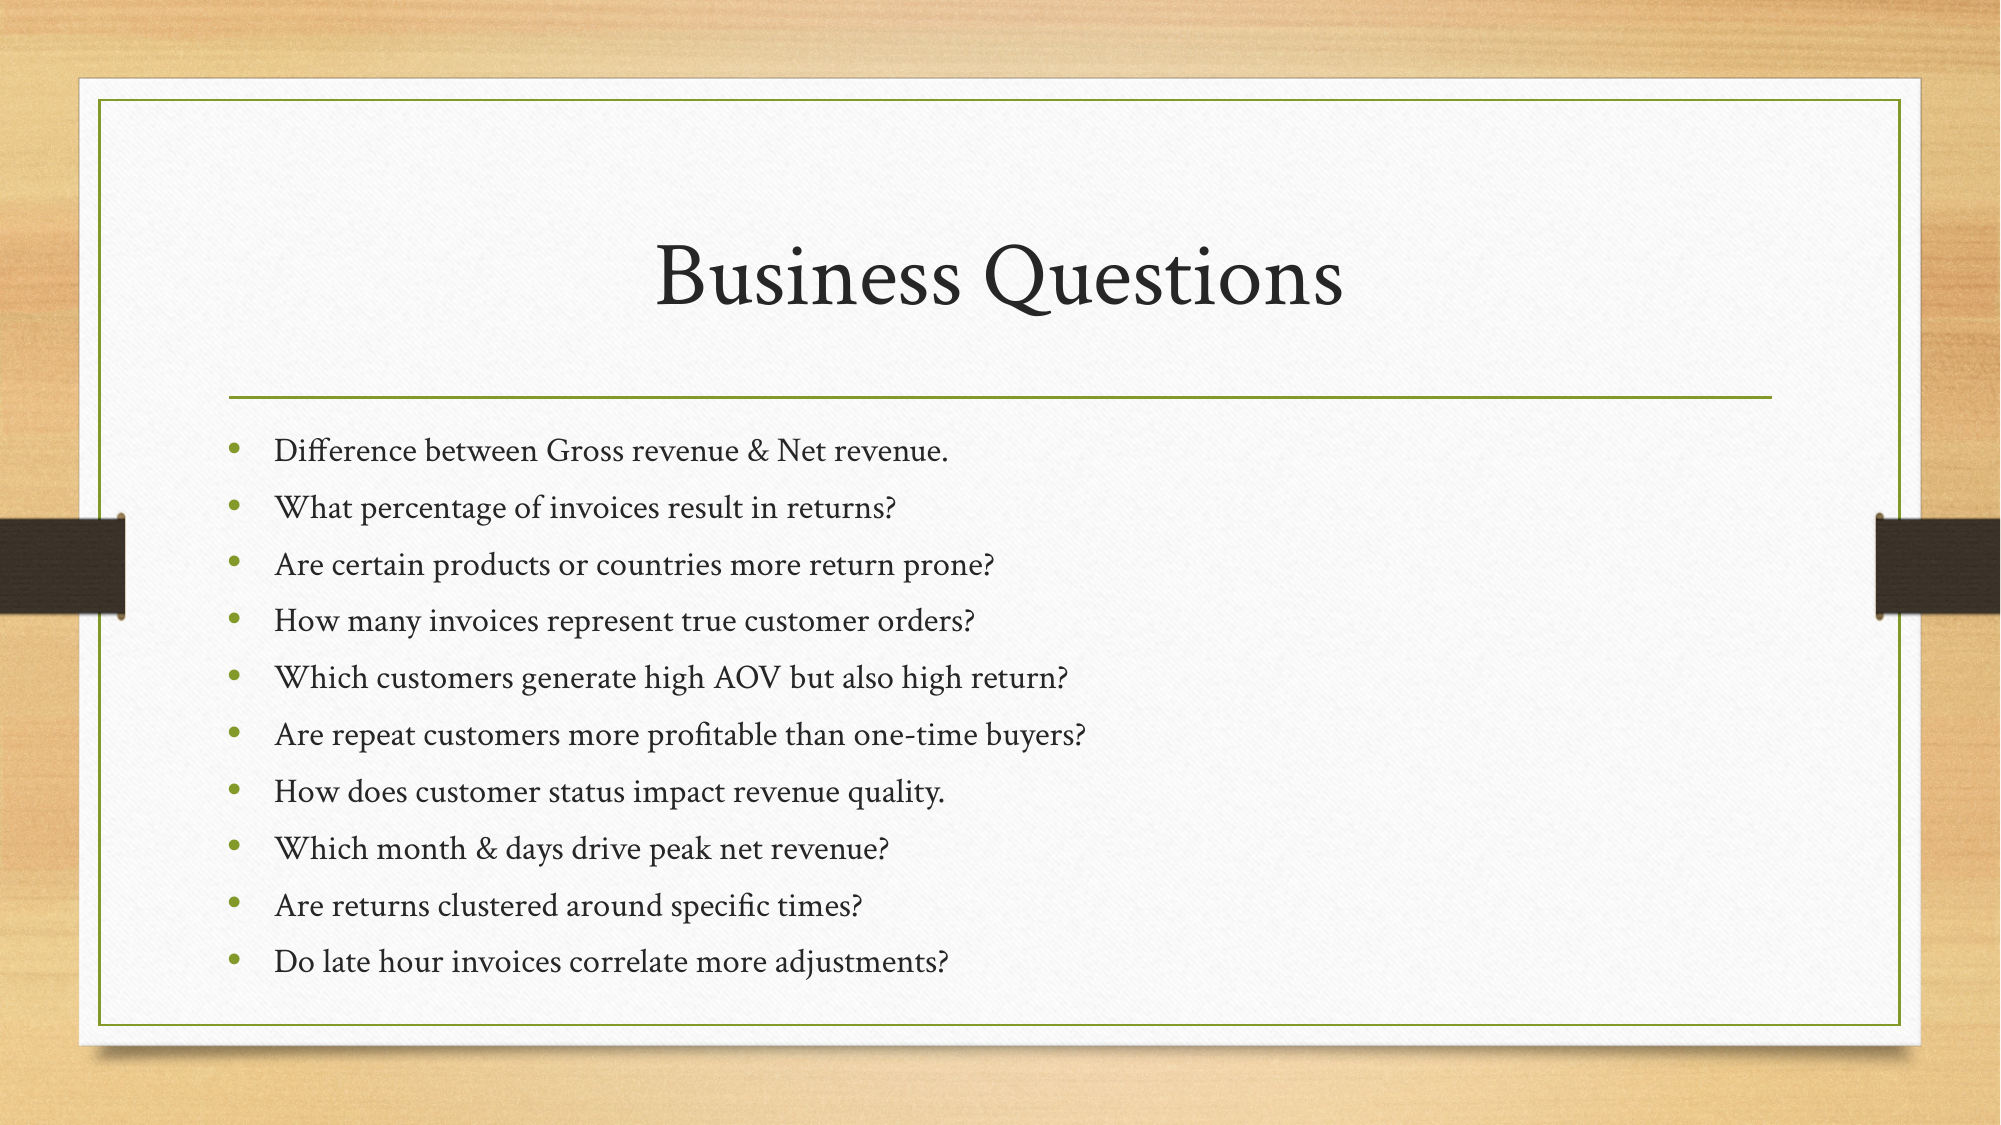

# Business Questions
Difference between Gross revenue & Net revenue.
What percentage of invoices result in returns?
Are certain products or countries more return prone?
How many invoices represent true customer orders?
Which customers generate high AOV but also high return?
Are repeat customers more profitable than one-time buyers?
How does customer status impact revenue quality.
Which month & days drive peak net revenue?
Are returns clustered around specific times?
Do late hour invoices correlate more adjustments?